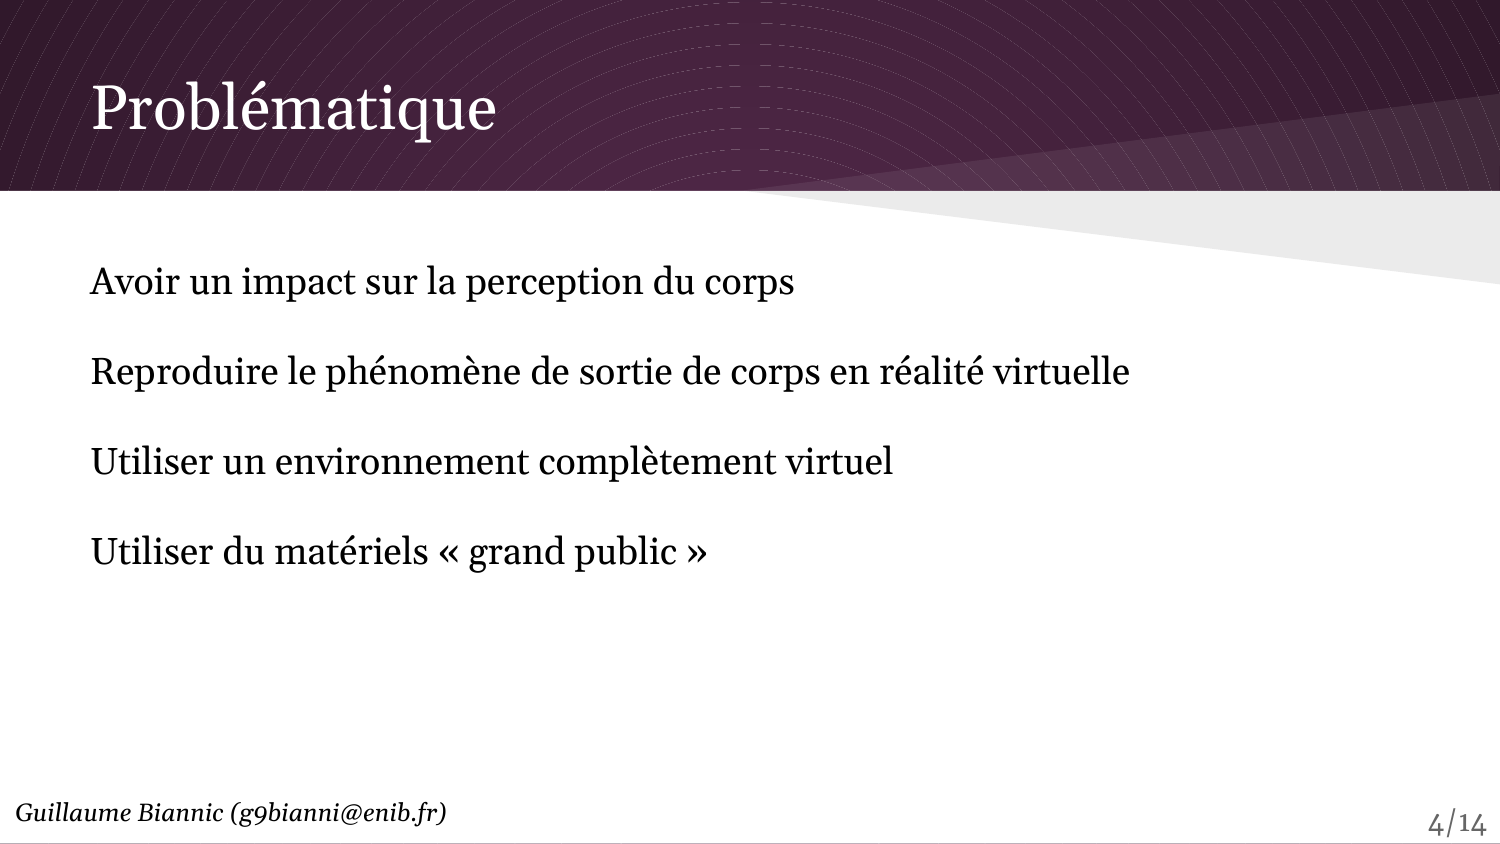

# Problématique

Avoir un impact sur la perception du corps

Reproduire le phénomène de sortie de corps en réalité virtuelle

Utiliser un environnement complètement virtuel

Utiliser du matériels « grand public »

Guillaume Biannic (g9bianni@enib.fr)
  4/14